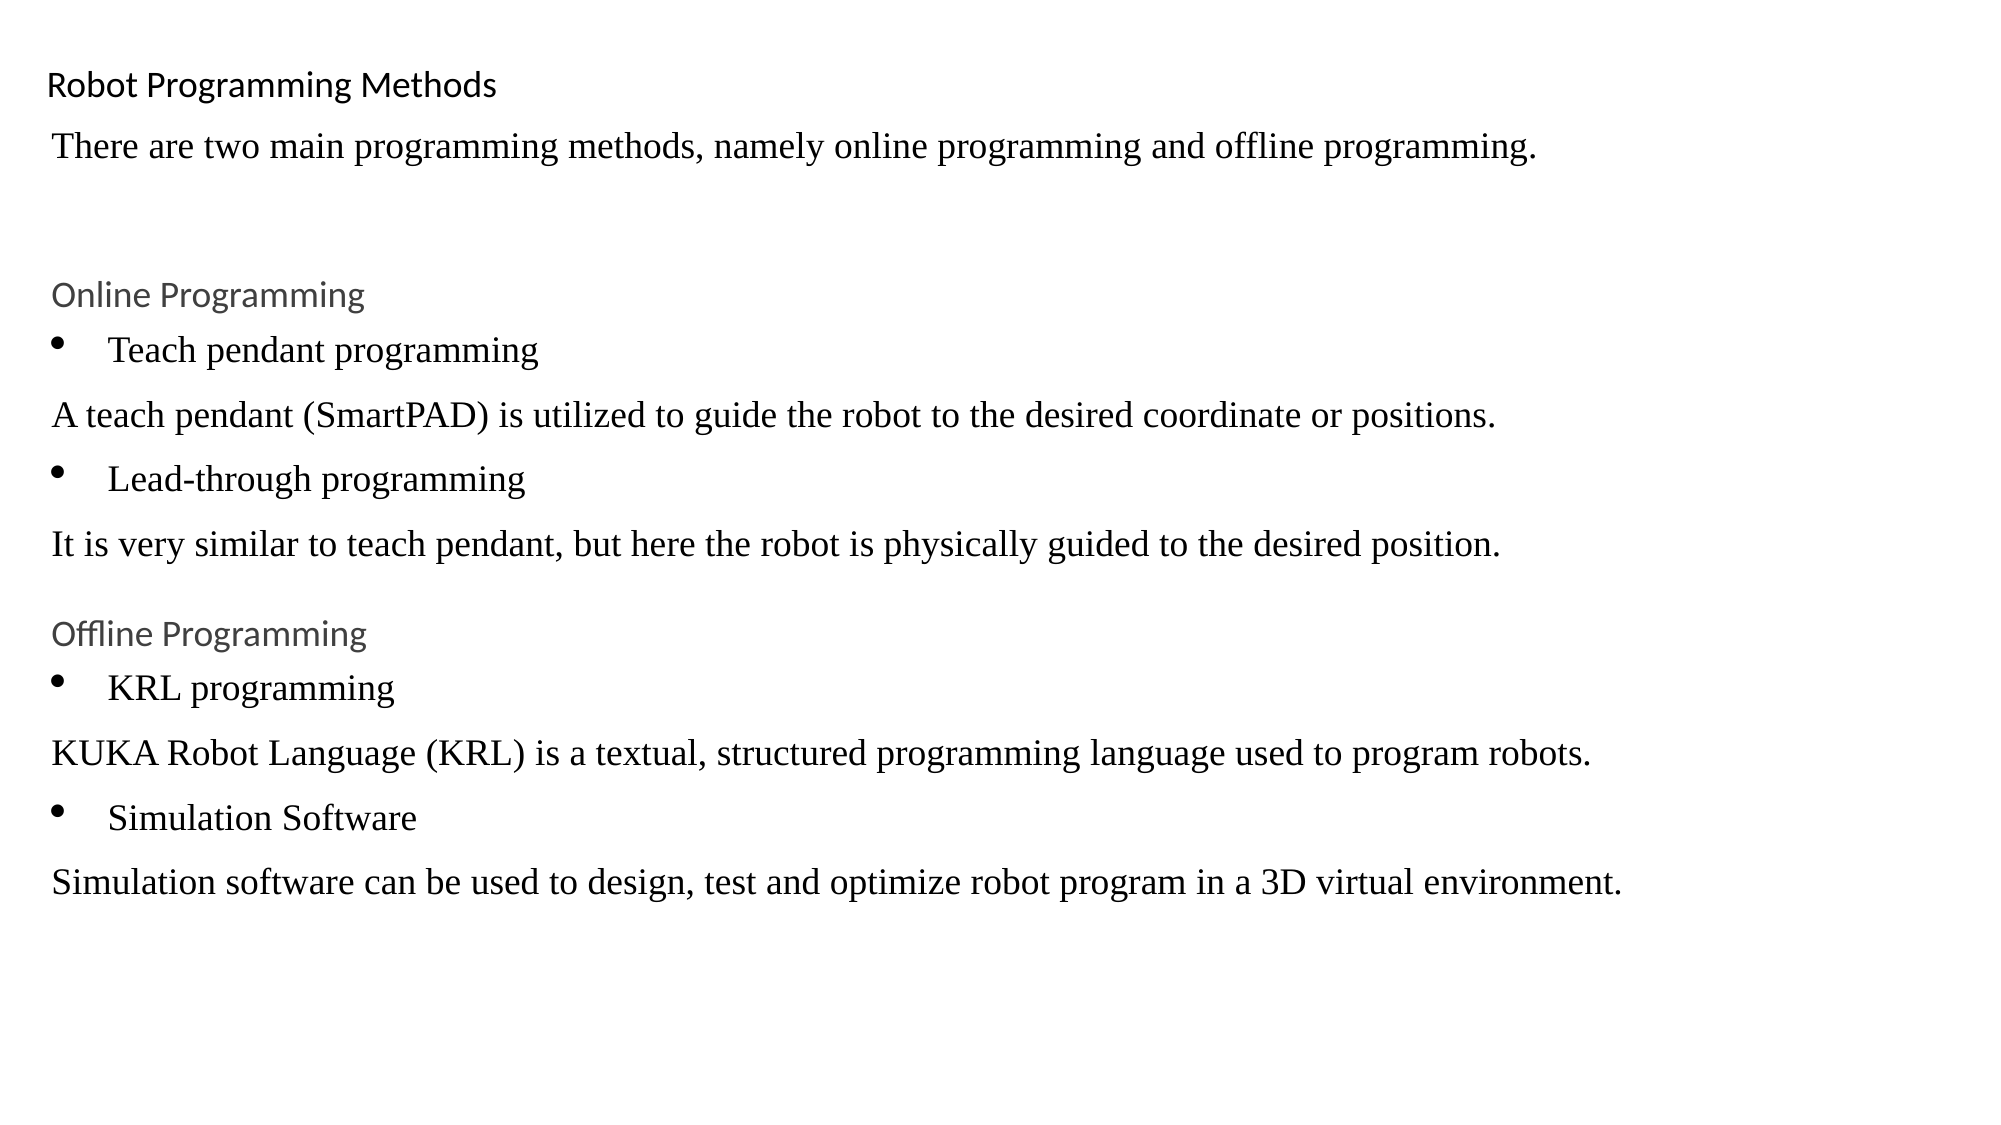

Robot Programming Methods
There are two main programming methods, namely online programming and offline programming.
Online Programming
Teach pendant programming
A teach pendant (SmartPAD) is utilized to guide the robot to the desired coordinate or positions.
Lead-through programming
It is very similar to teach pendant, but here the robot is physically guided to the desired position.
Offline Programming
KRL programming
KUKA Robot Language (KRL) is a textual, structured programming language used to program robots.
Simulation Software
Simulation software can be used to design, test and optimize robot program in a 3D virtual environment.